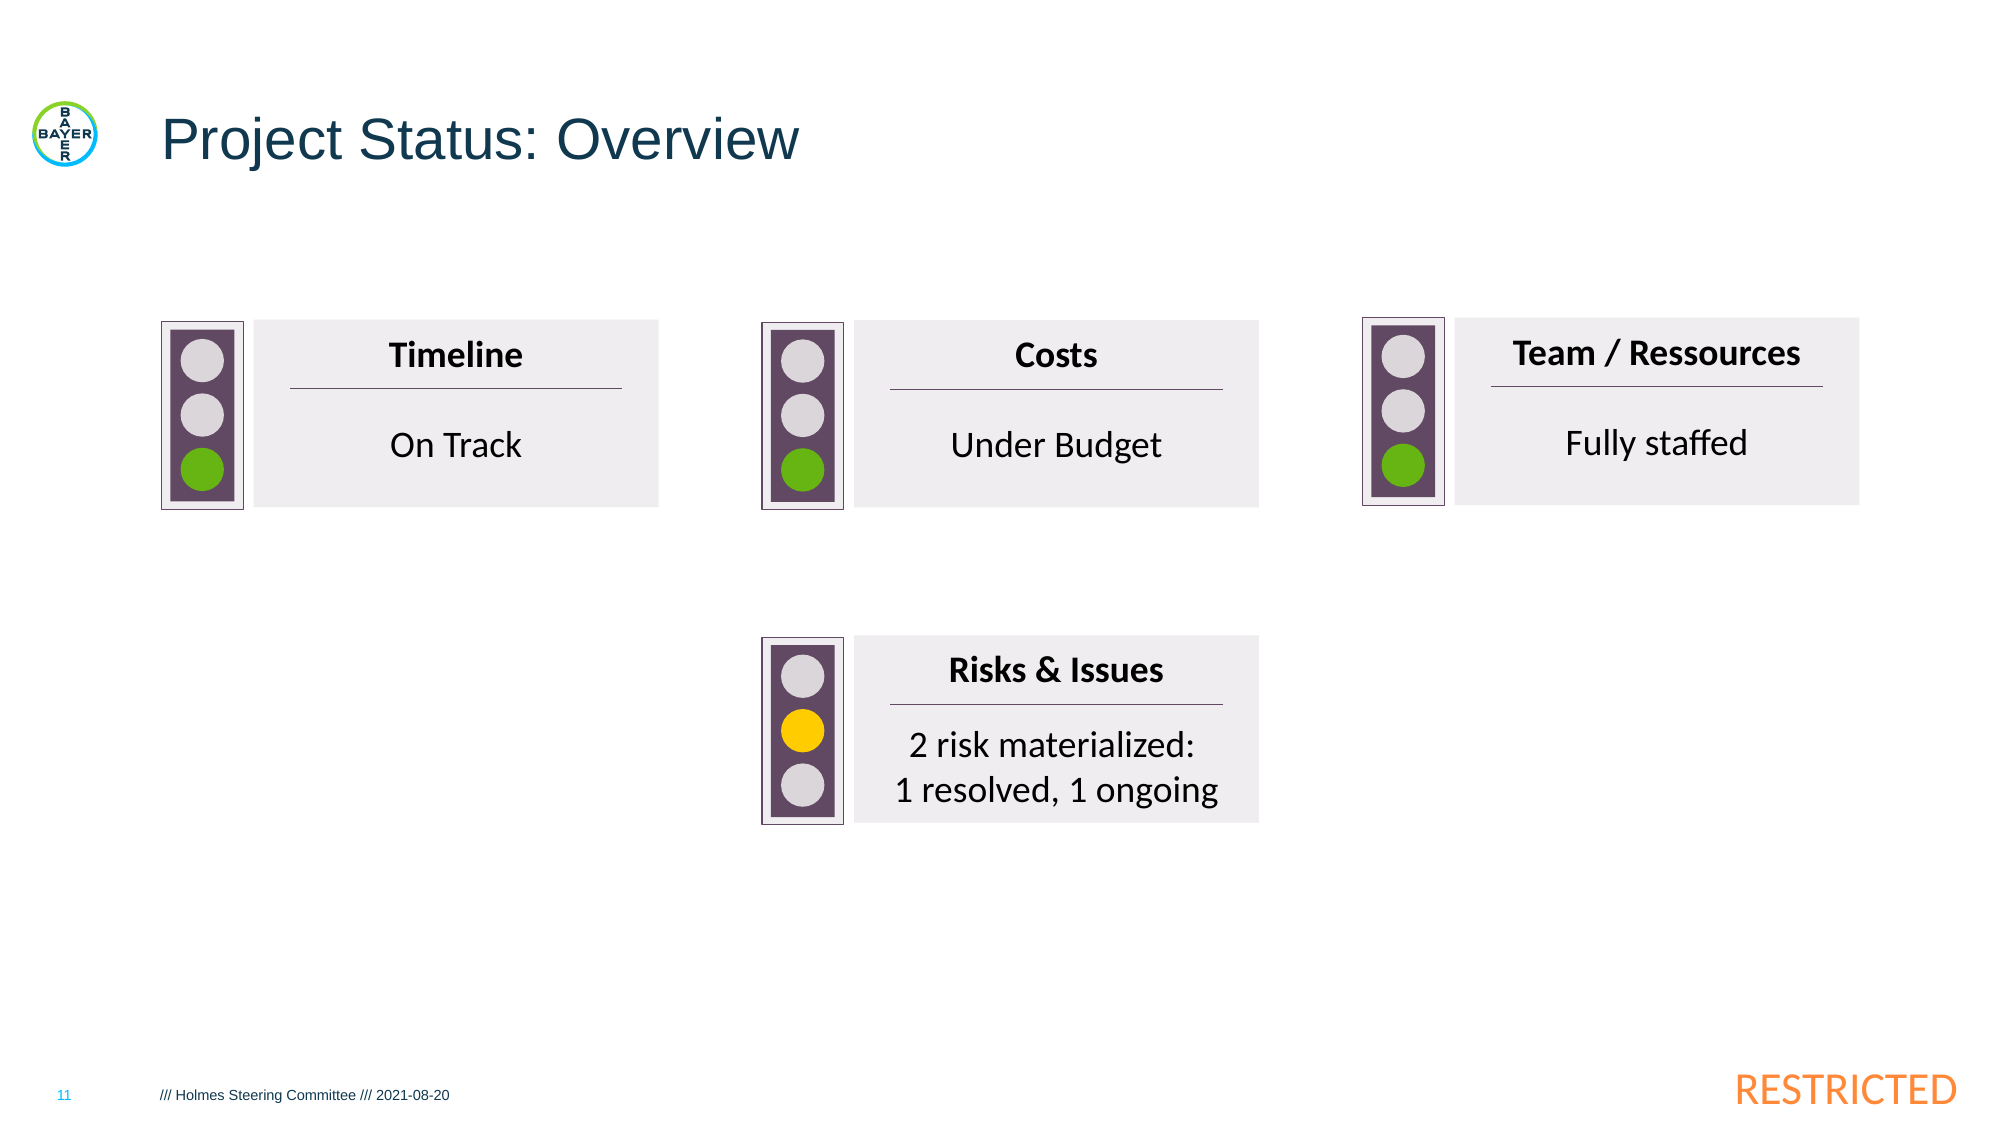

# Project Status: Overview

Team / Ressources

Fully staffed

Timeline

On Track

Costs

Under Budget

Risks & Issues

2 risk materialized:
1 resolved, 1 ongoing

11
/// Holmes Steering Committee /// 2021-08-20